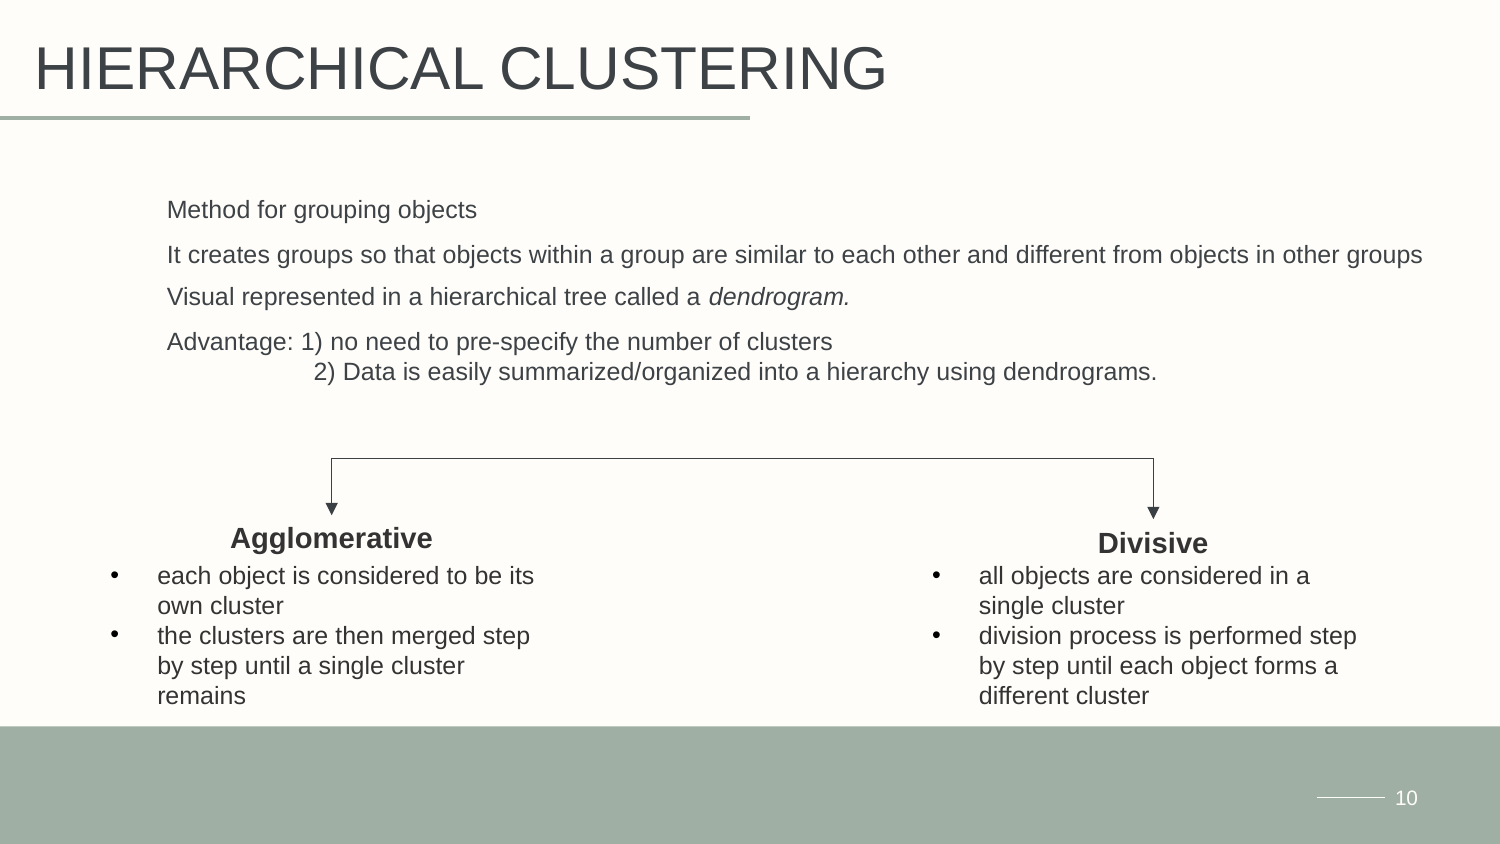

# HIERARCHICAL CLUSTERING
Method for grouping objects

It creates groups so that objects within a group are similar to each other and different from objects in other groups

Visual represented in a hierarchical tree called a dendrogram.

Advantage: 1) no need to pre-specify the number of clusters
                             2) Data is easily summarized/organized into a hierarchy using dendrograms.
Agglomerative

each object is considered to be its own cluster
the clusters are then merged step by step until a single cluster remains
Divisive
all objects are considered in a single cluster
division process is performed step by step until each object forms a different cluster